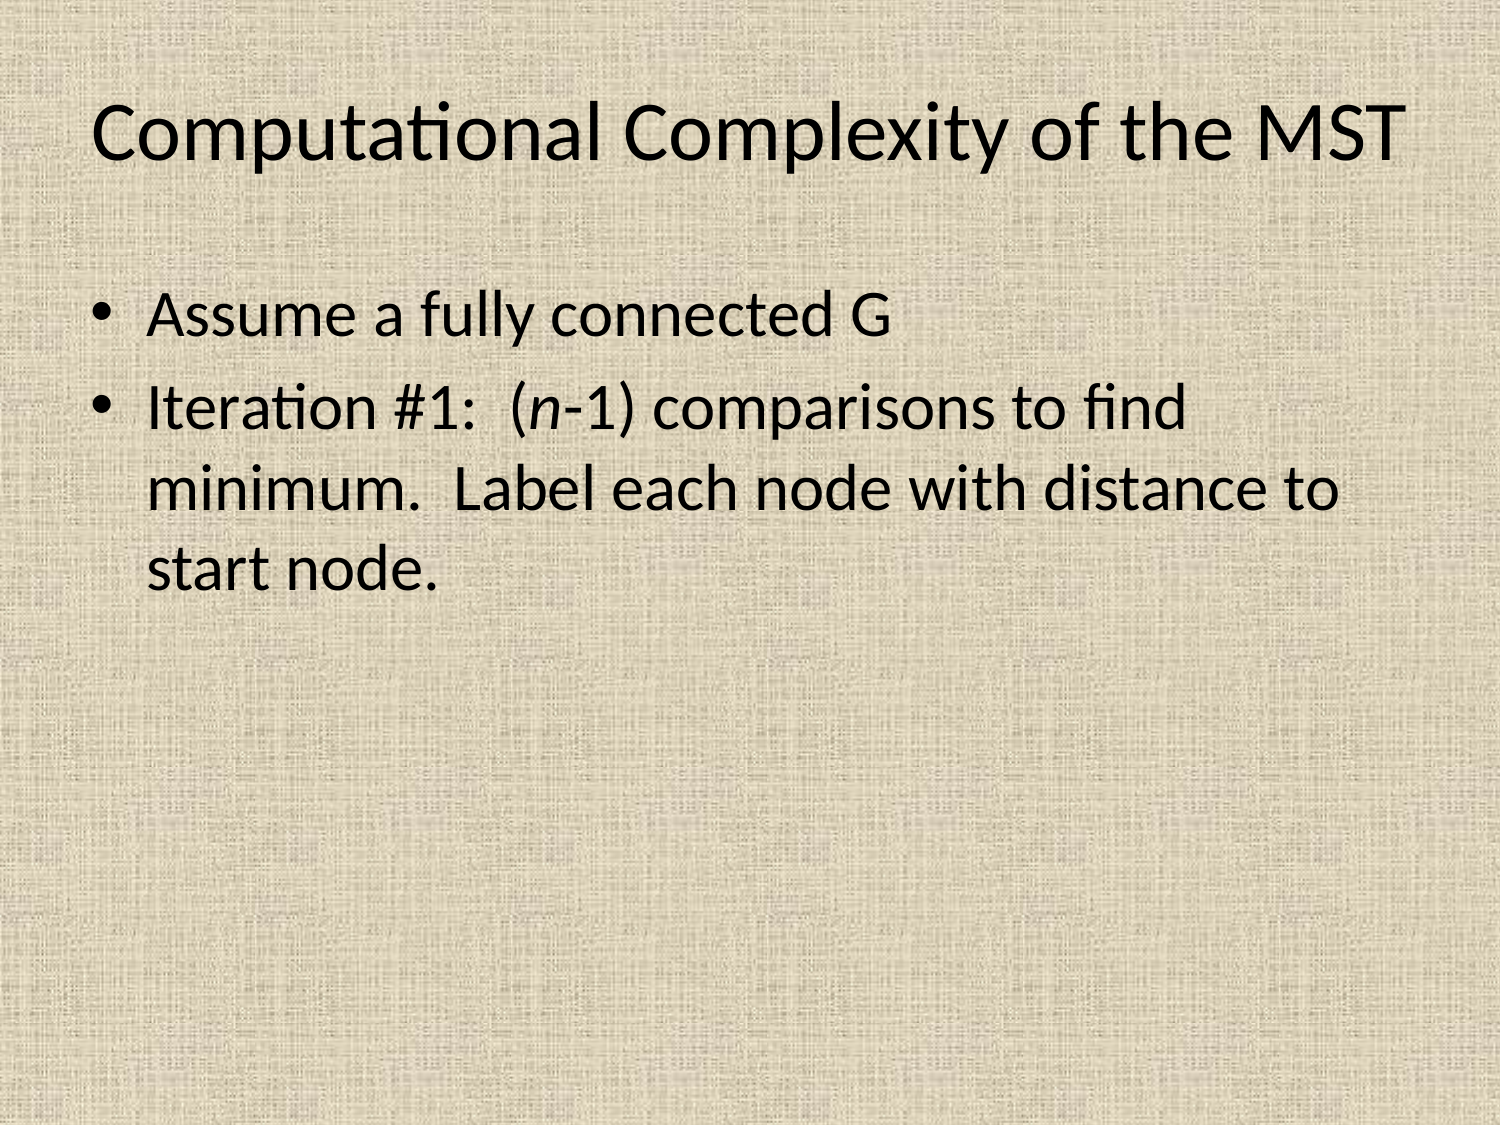

# Computational Complexity of the MST
Assume a fully connected G
Iteration #1:  (n-1) comparisons to find minimum.  Label each node with distance to start node.